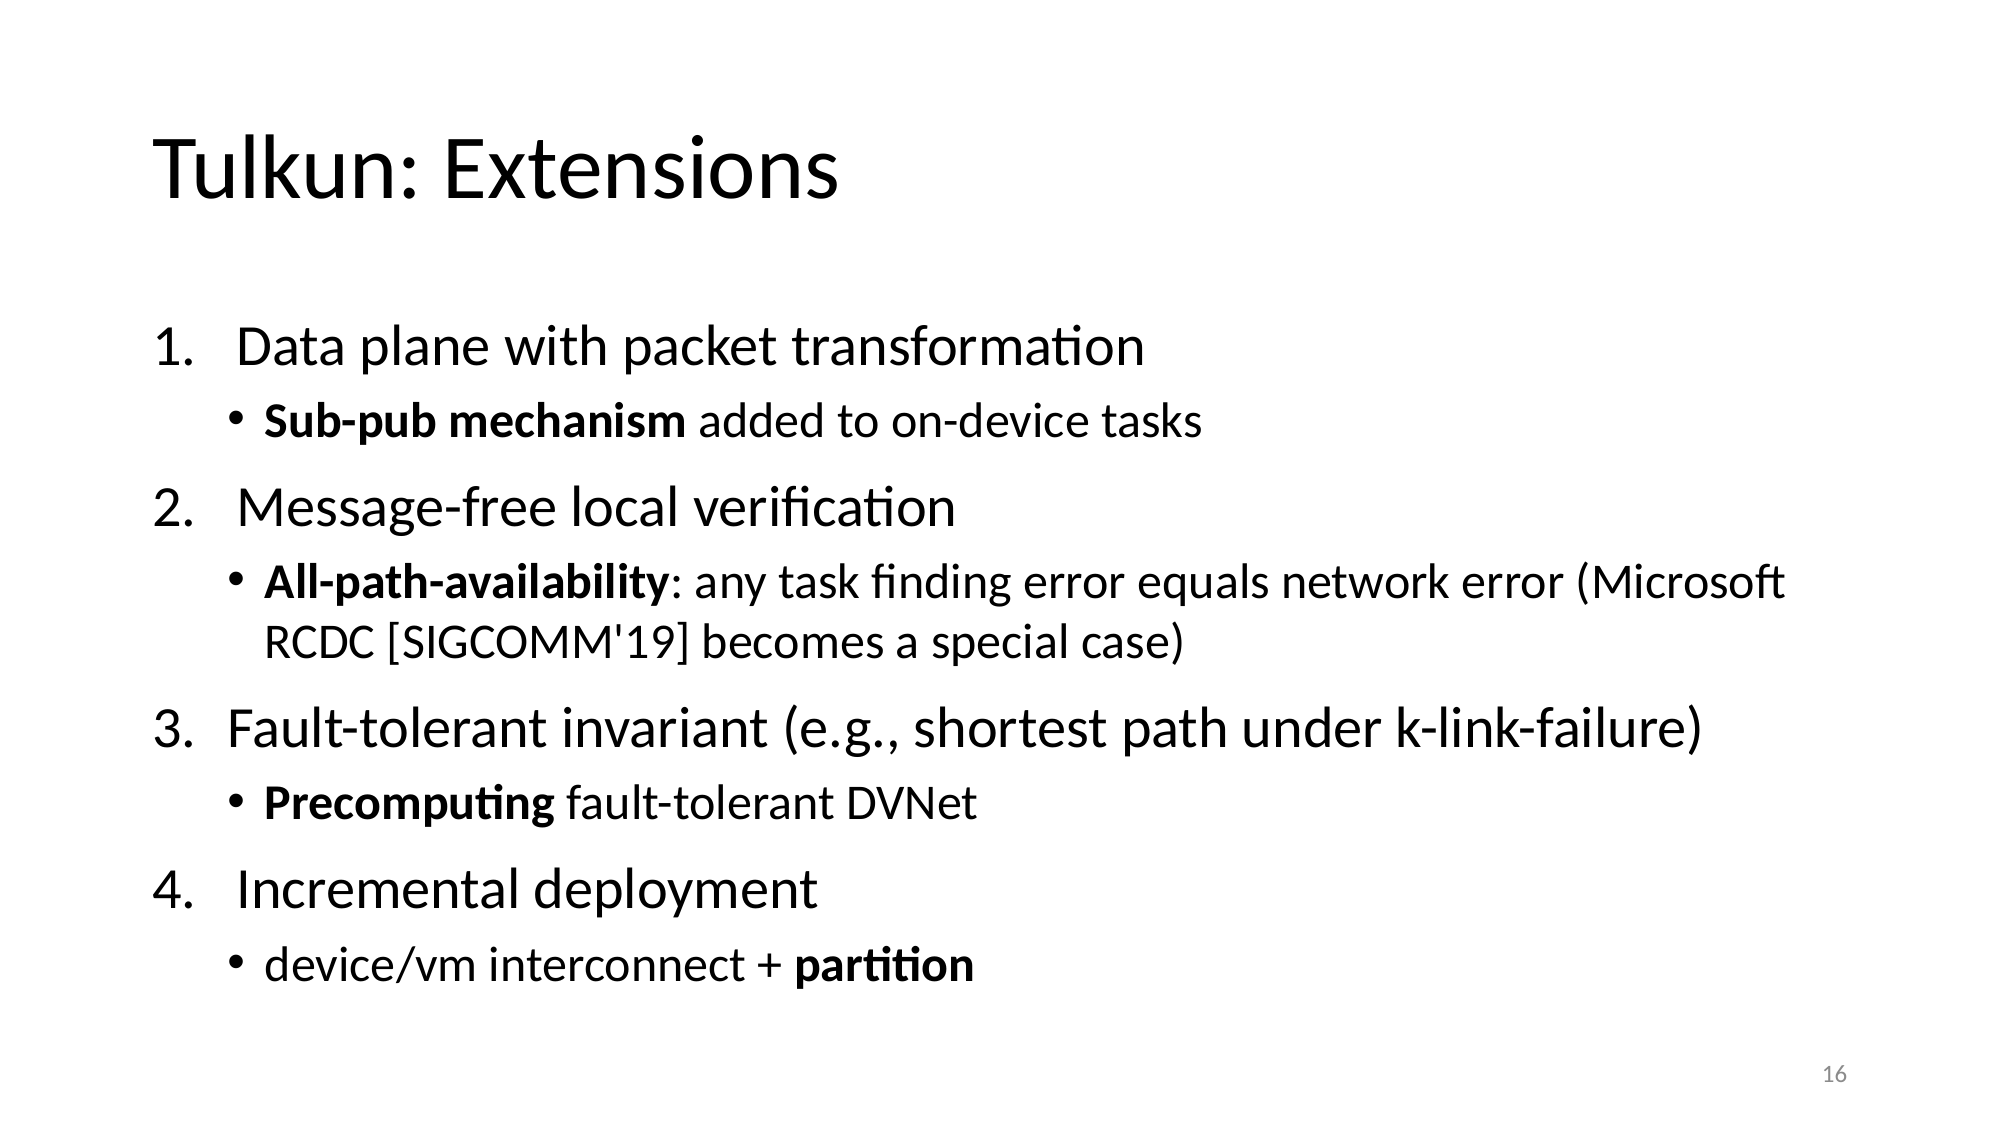

# Tulkun: Extensions
Data plane with packet transformation
Sub-pub mechanism added to on-device tasks
Message-free local verification
All-path-availability: any task finding error equals network error (Microsoft RCDC [SIGCOMM'19] becomes a special case)
Fault-tolerant invariant (e.g., shortest path under k-link-failure)
Precomputing fault-tolerant DVNet
Incremental deployment
device/vm interconnect + partition

16